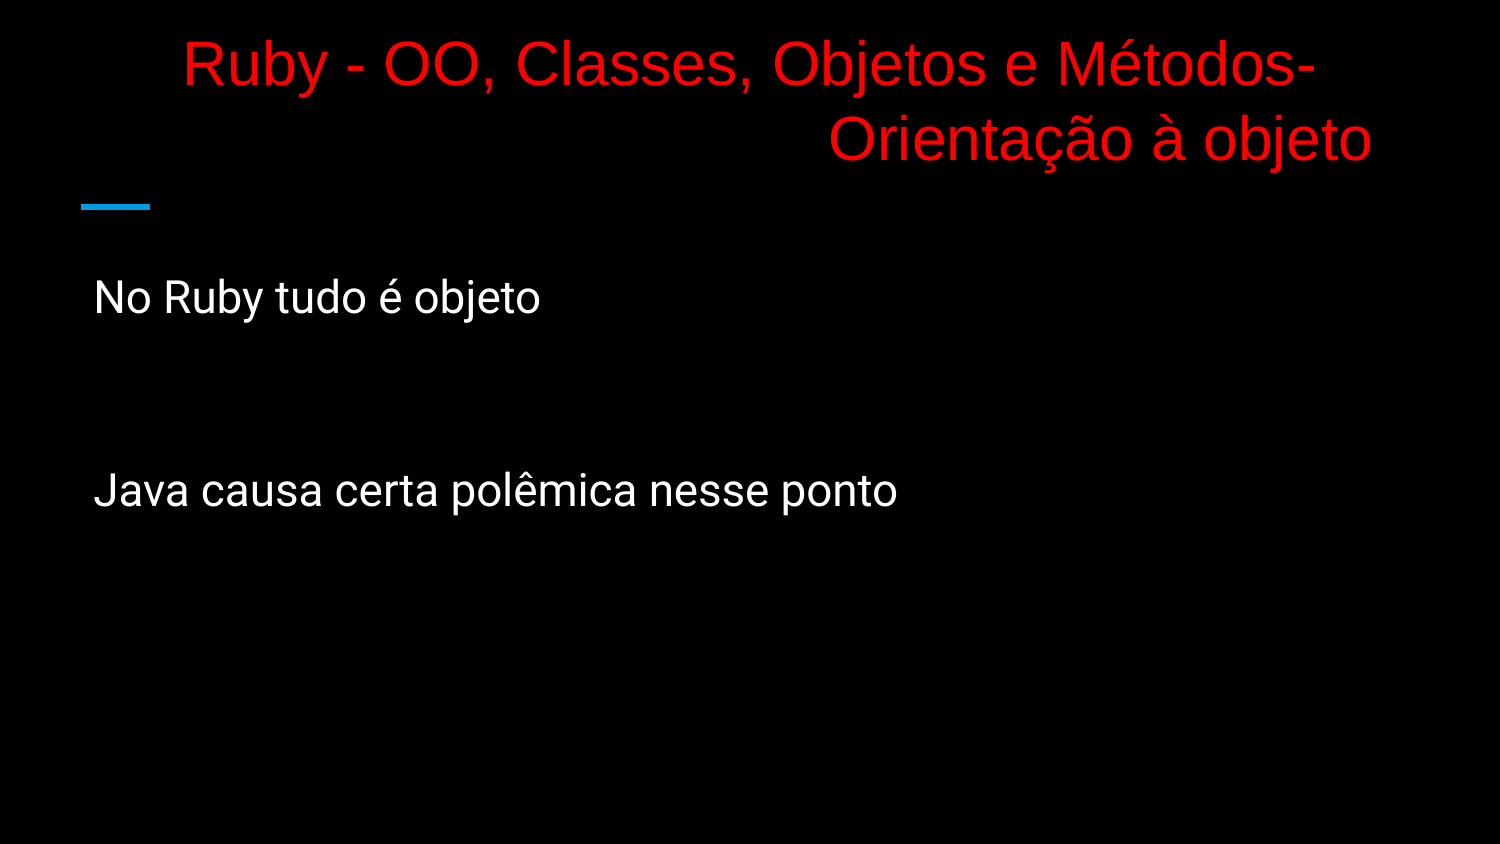

# Ruby - OO, Classes, Objetos e Métodos-
				    	Orientação à objeto
No Ruby tudo é objeto

Java causa certa polêmica nesse ponto